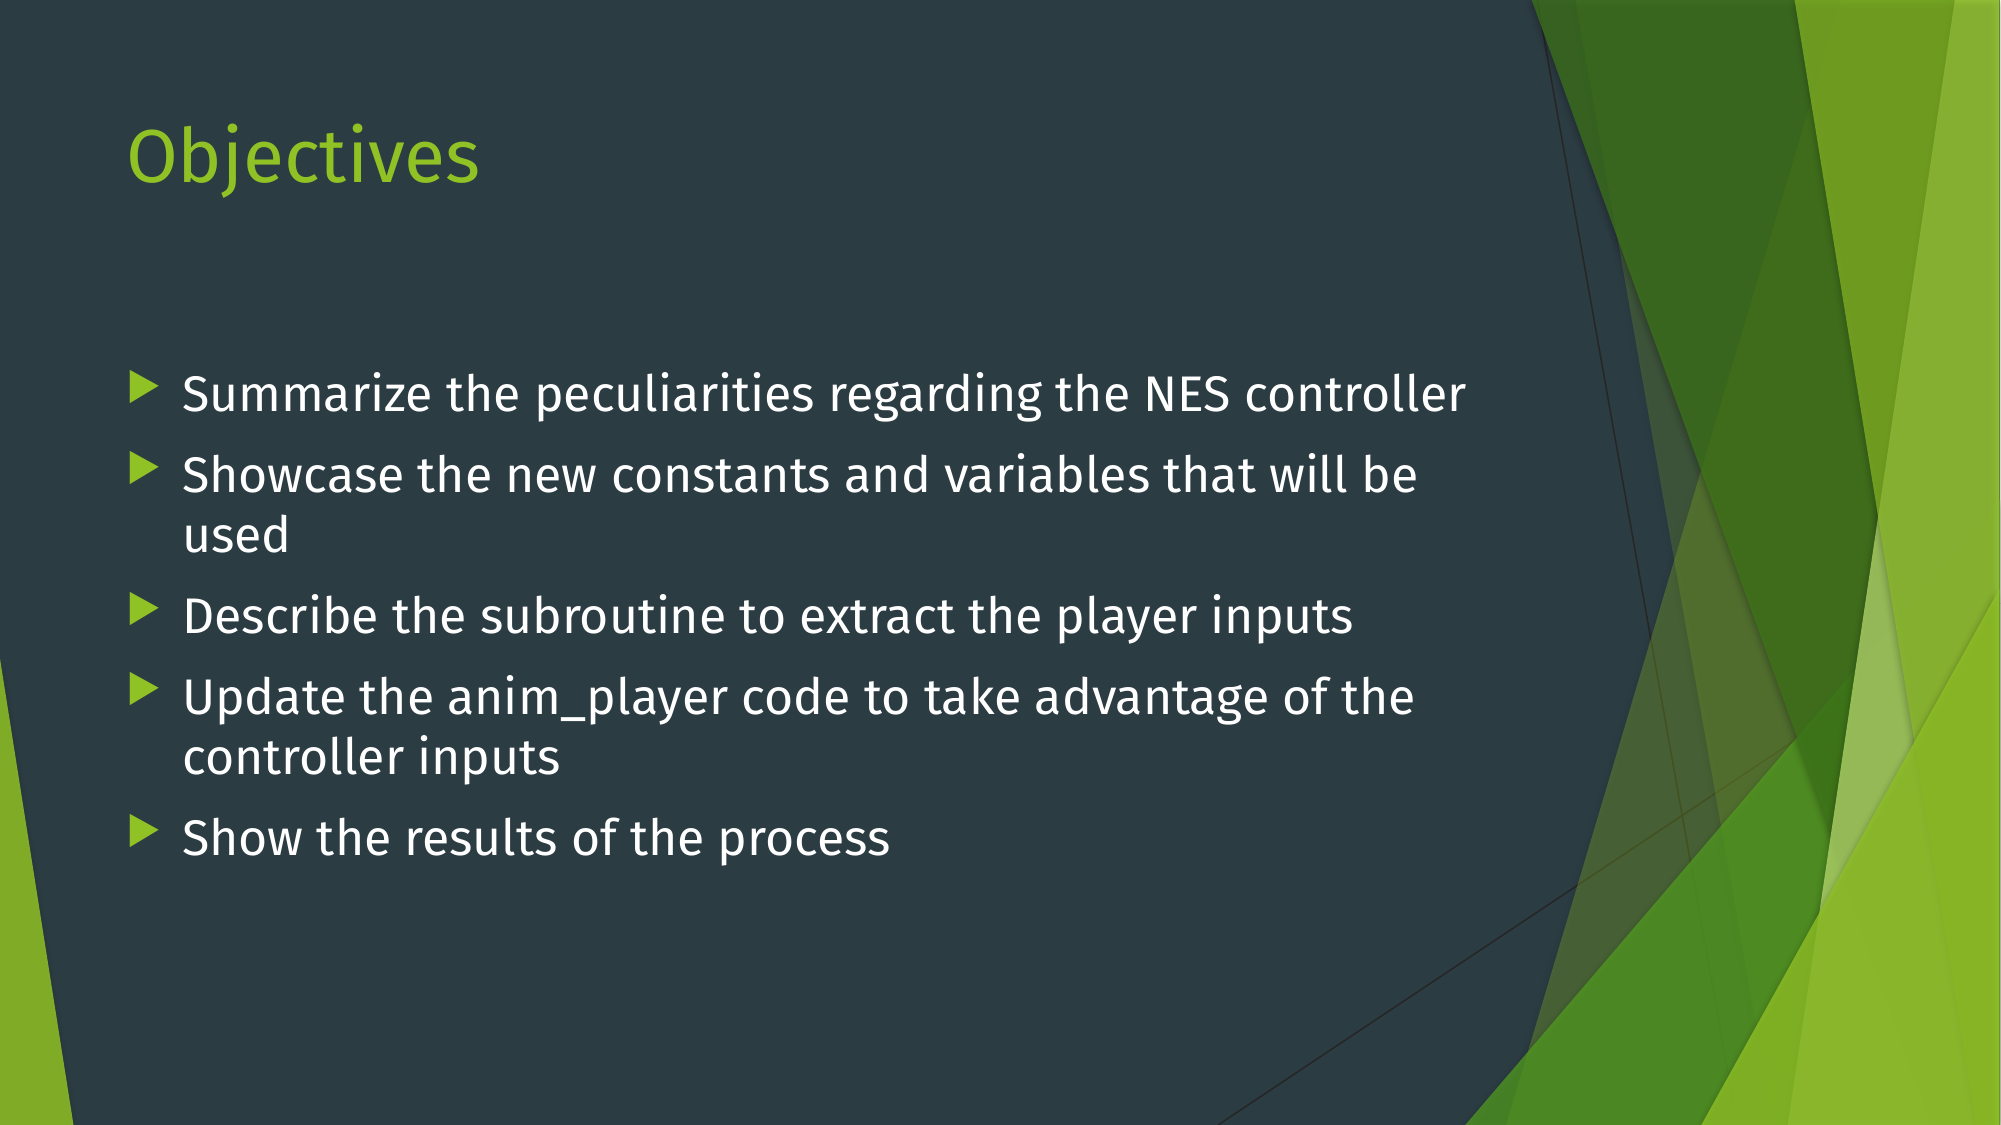

# Objectives
Summarize the peculiarities regarding the NES controller
Showcase the new constants and variables that will be used
Describe the subroutine to extract the player inputs
Update the anim_player code to take advantage of the controller inputs
Show the results of the process